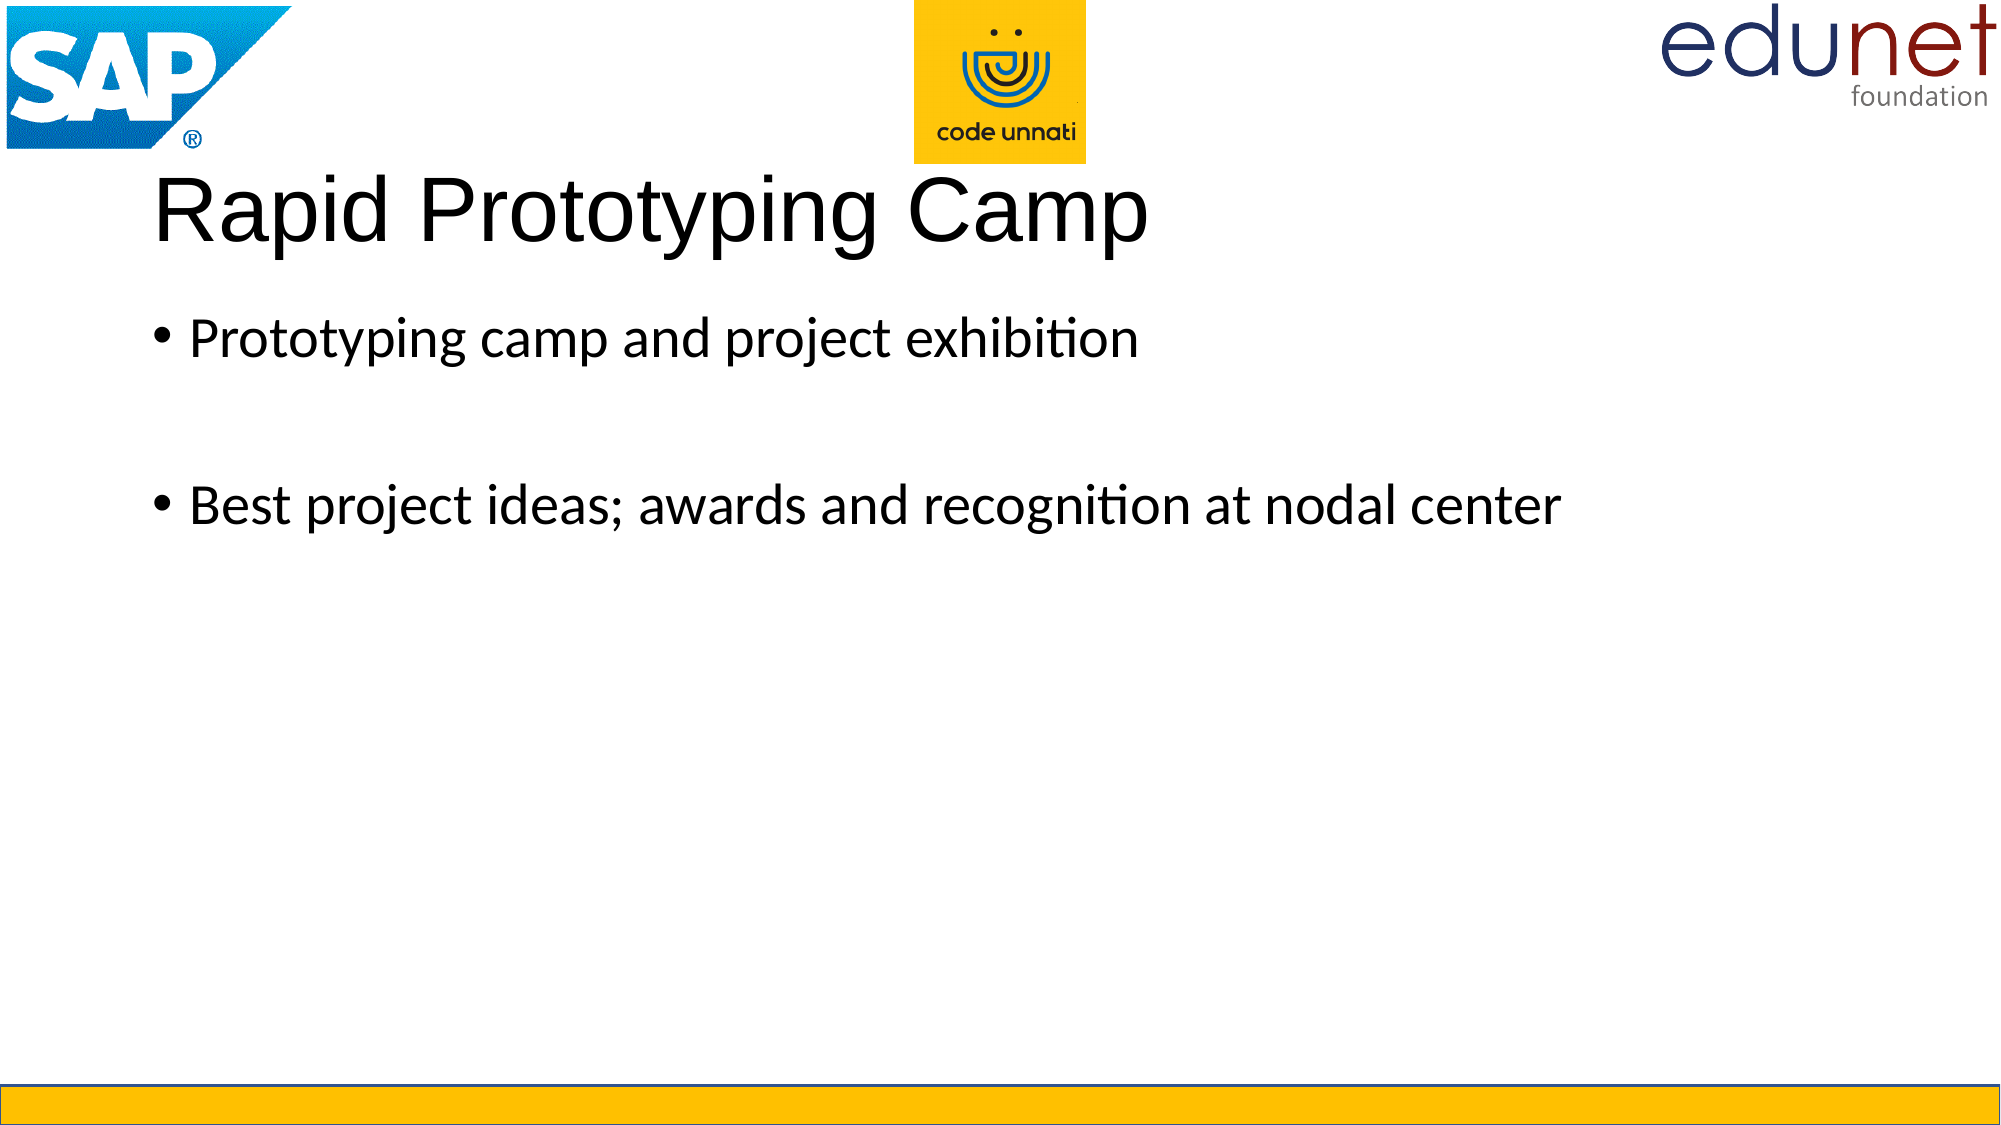

# Rapid Prototyping Camp
Prototyping camp and project exhibition​

Best project ideas; awards and recognition at nodal center ​